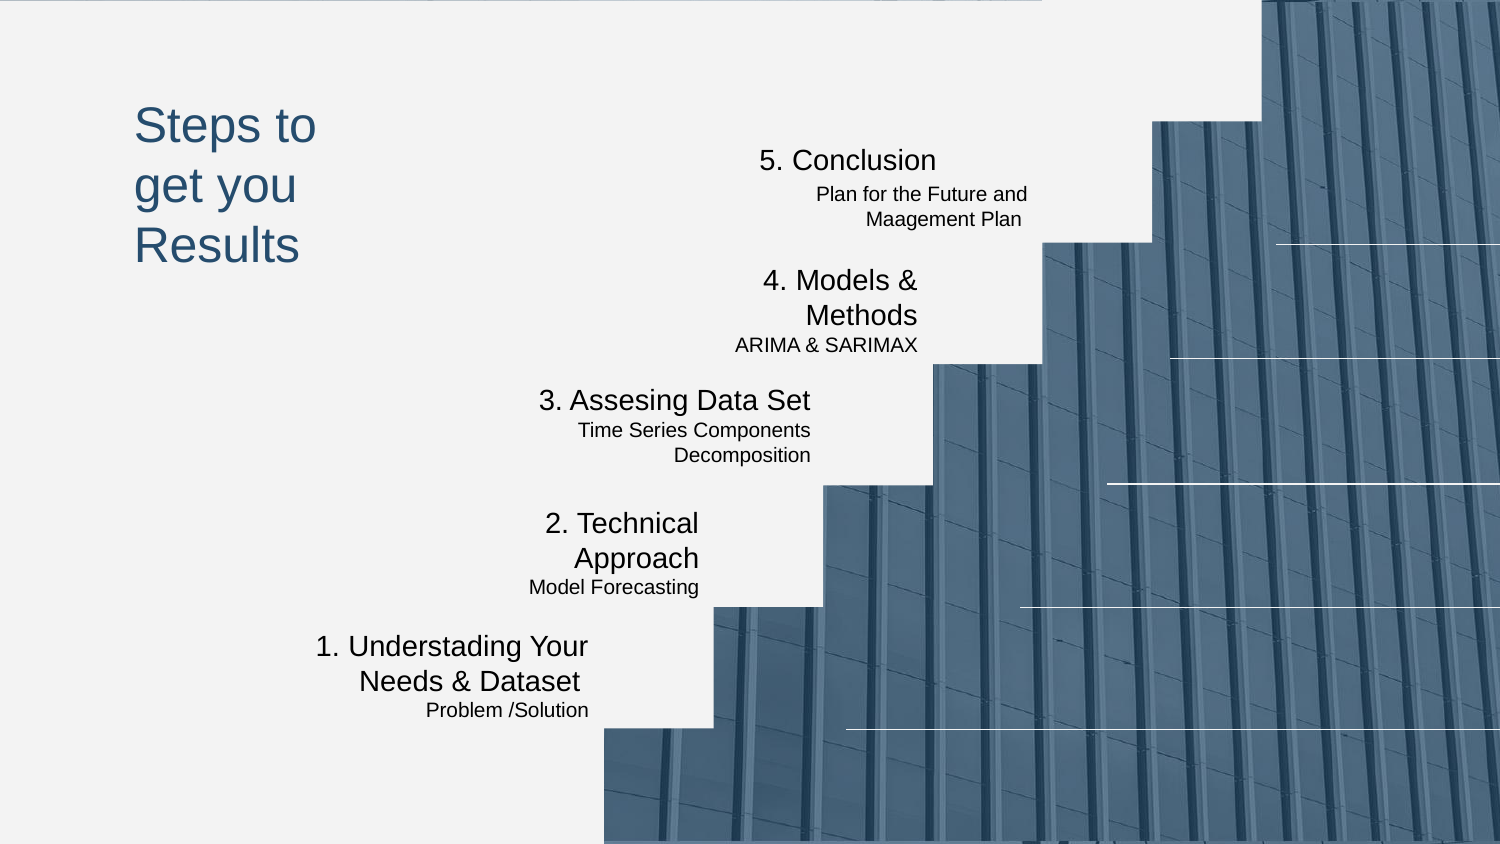

# Steps to get you Results
5. Conclusion                Plan for the Future and Maagement Plan
4. Models & Methods
ARIMA & SARIMAX
3. Assesing Data Set
Time Series Components Decomposition
2. Technical Approach
Model Forecasting
1. Understading Your Needs & Dataset
Problem /Solution